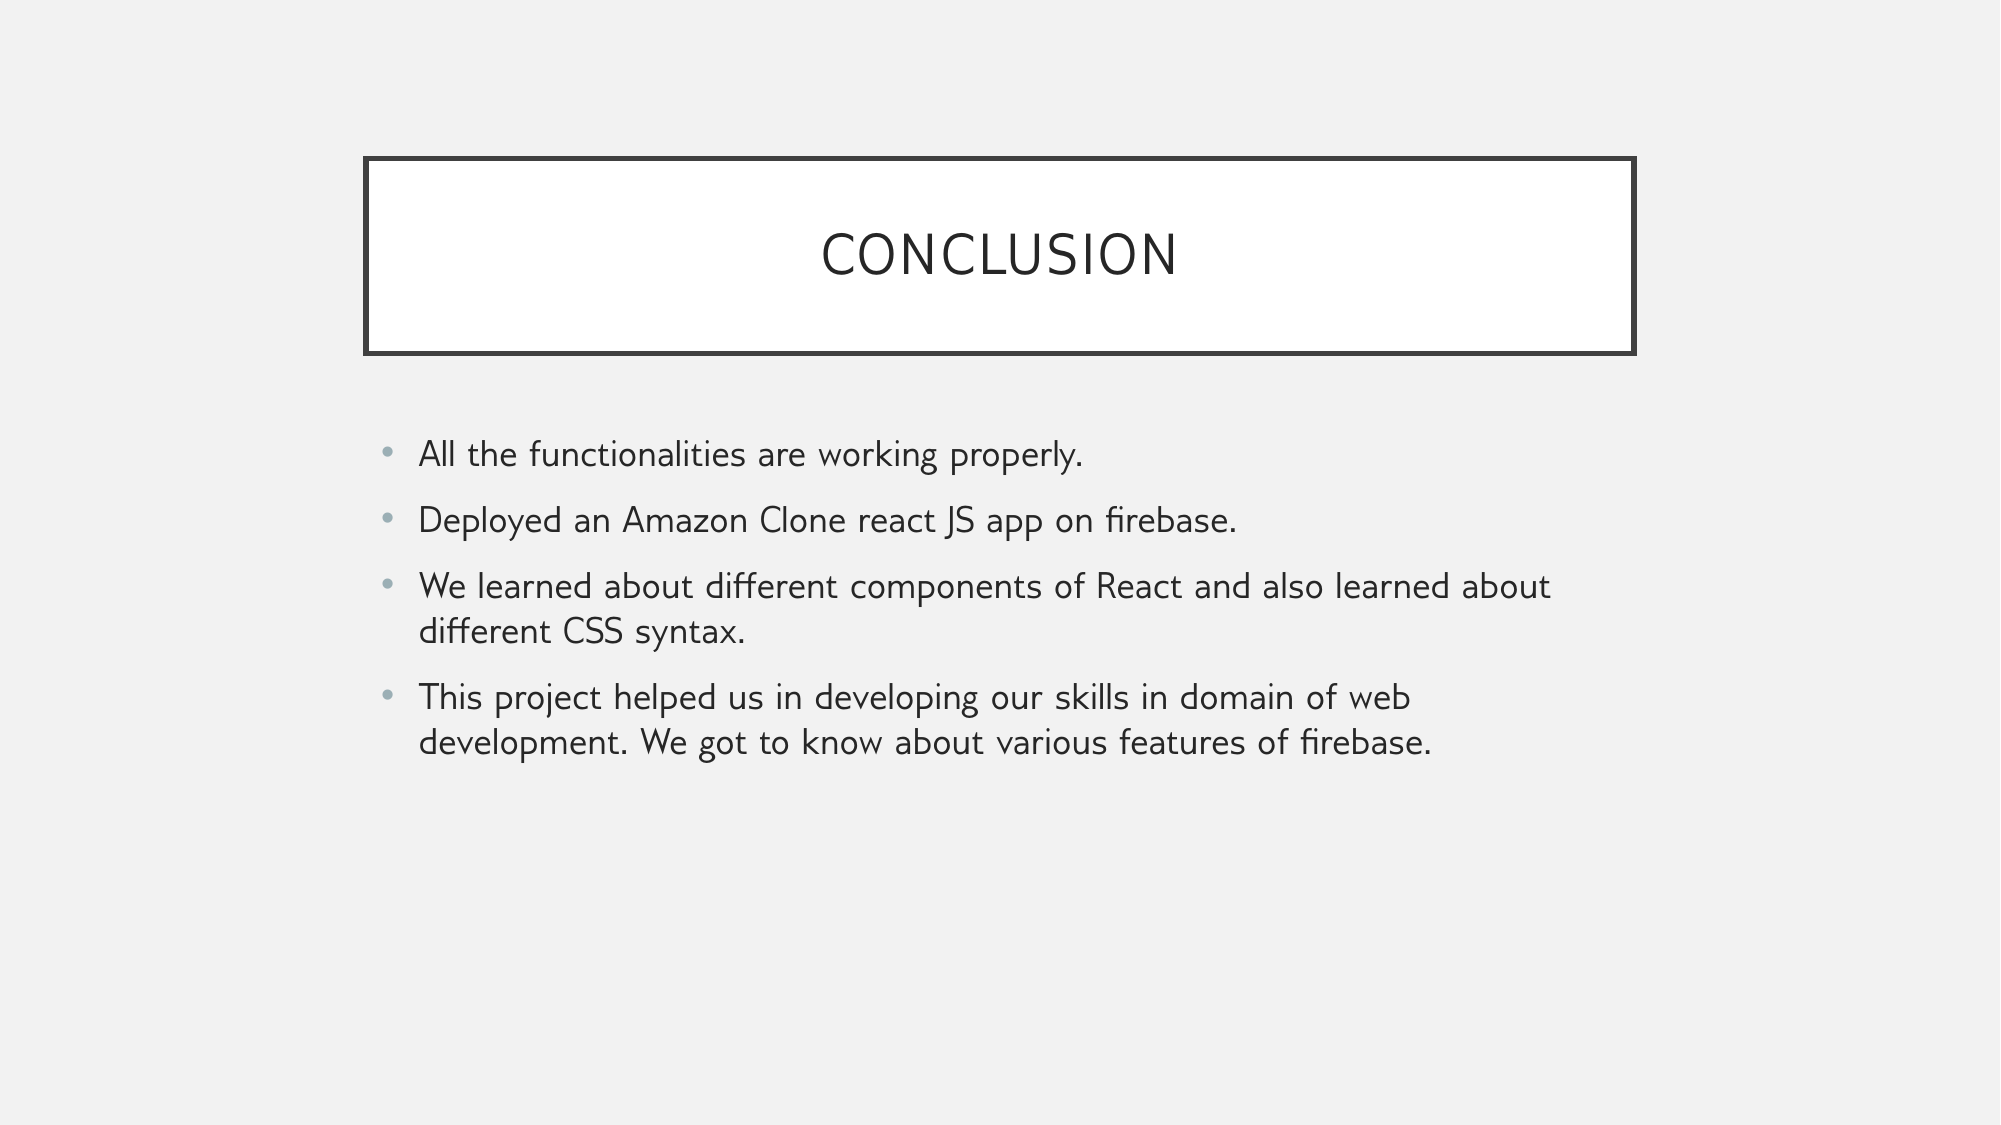

# Conclusion
All the functionalities are working properly.
Deployed an Amazon Clone react JS app on firebase.
We learned about different components of React and also learned about different CSS syntax.
This project helped us in developing our skills in domain of web development. We got to know about various features of firebase.